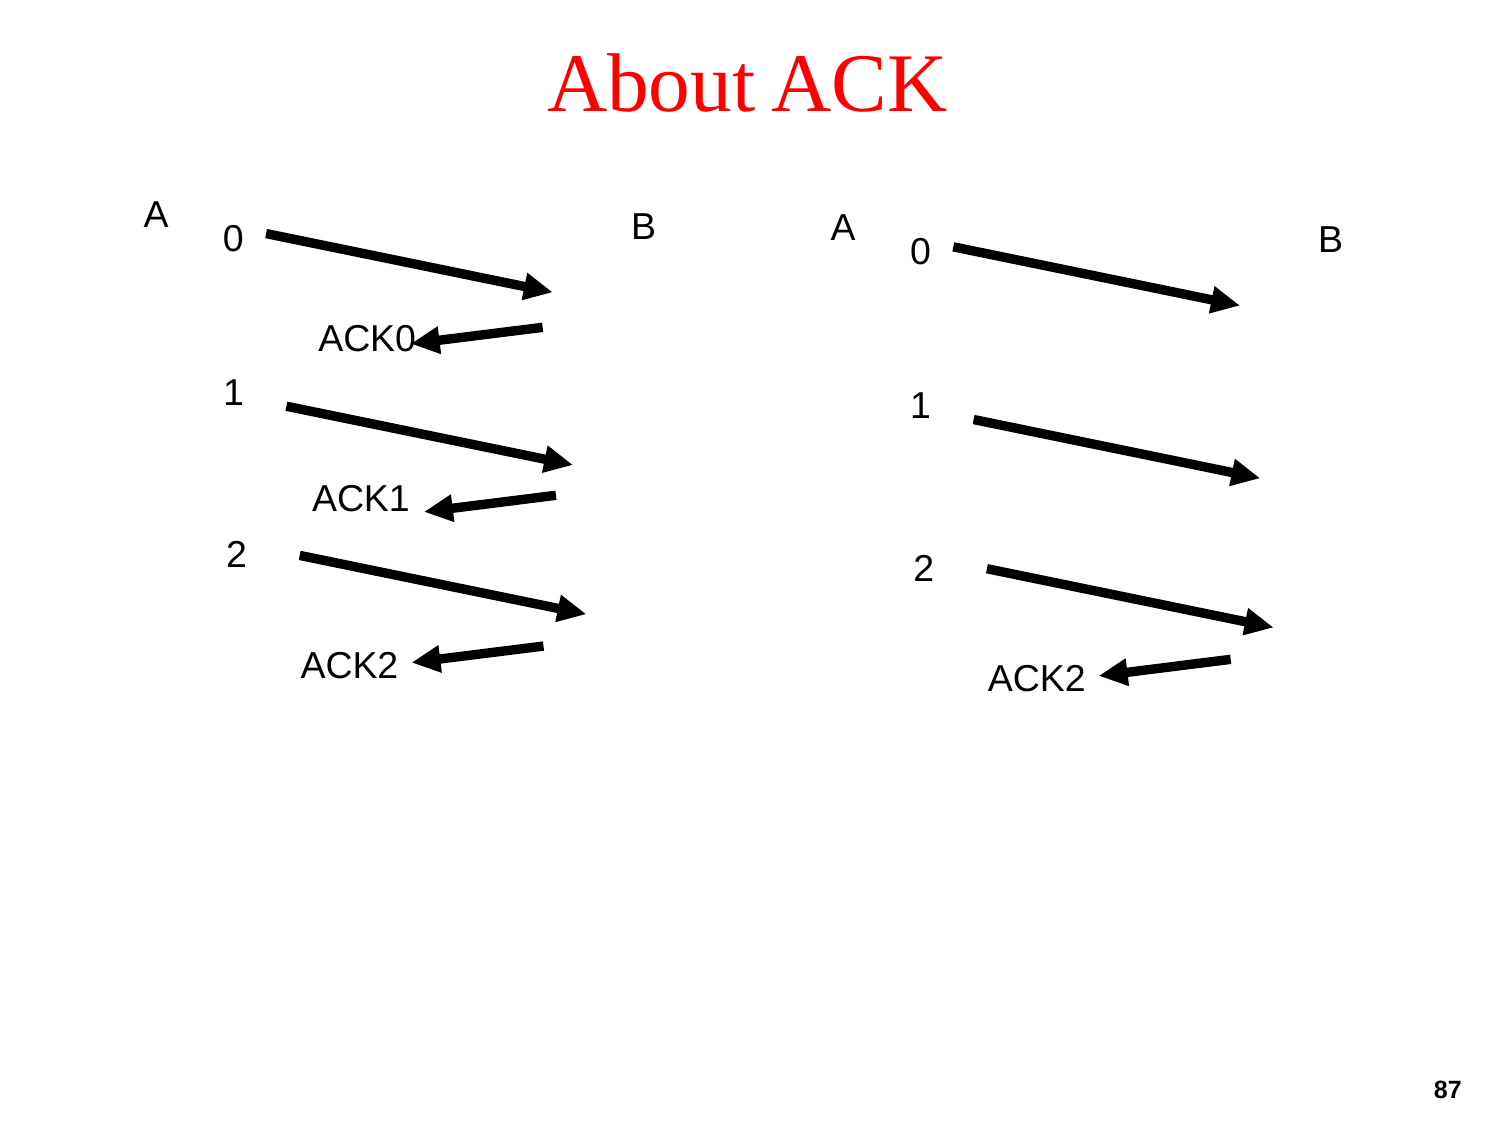

# About ACK
A
B
A
0
B
0

ACK0

1
1

ACK1

2
2

ACK2

ACK2